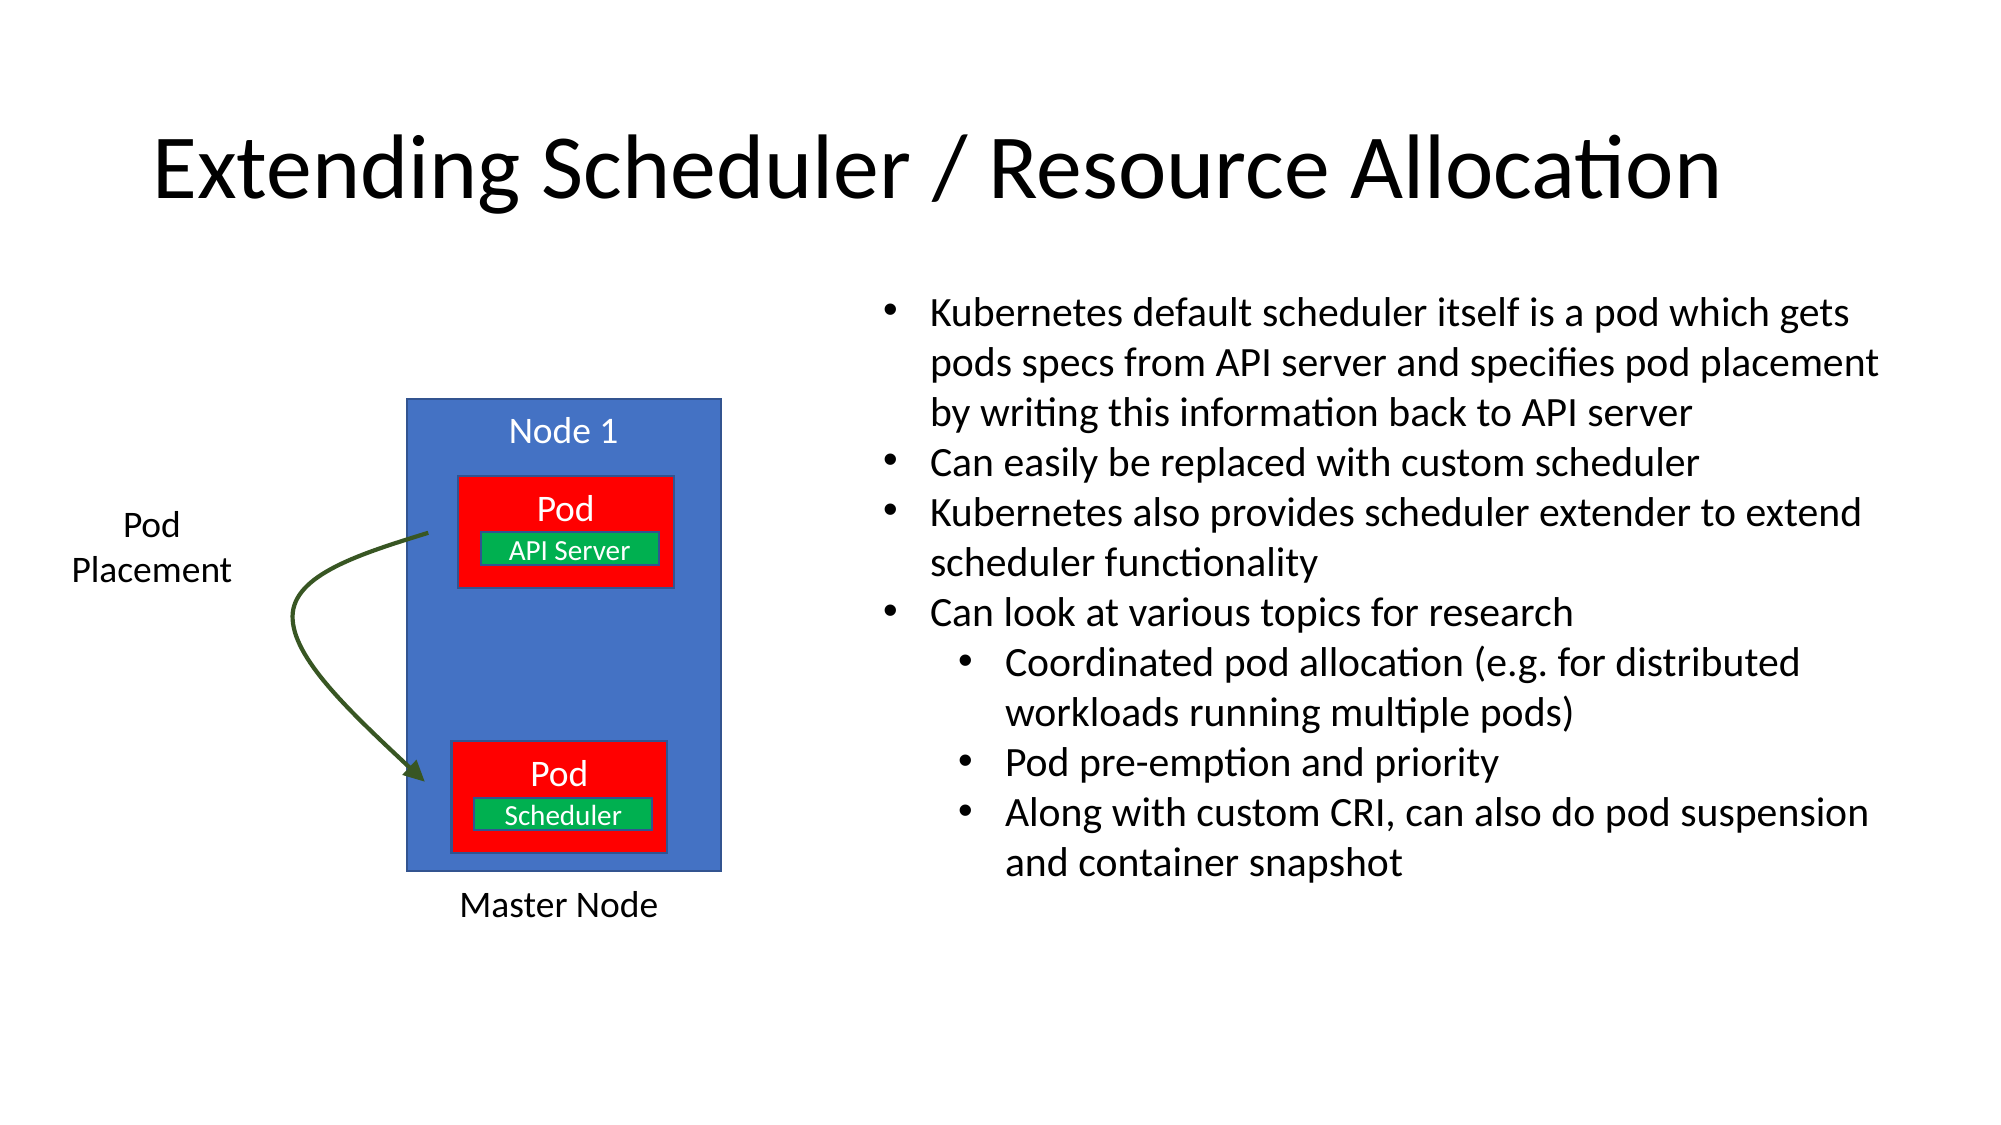

# Extending Scheduler / Resource Allocation
Kubernetes default scheduler itself is a pod which gets pods specs from API server and specifies pod placement by writing this information back to API server
Can easily be replaced with custom scheduler
Kubernetes also provides scheduler extender to extend scheduler functionality
Can look at various topics for research
Coordinated pod allocation (e.g. for distributed workloads running multiple pods)
Pod pre-emption and priority
Along with custom CRI, can also do pod suspension and container snapshot
Node 1
Pod
Pod Placement
API Server

Pod
Scheduler
Master Node